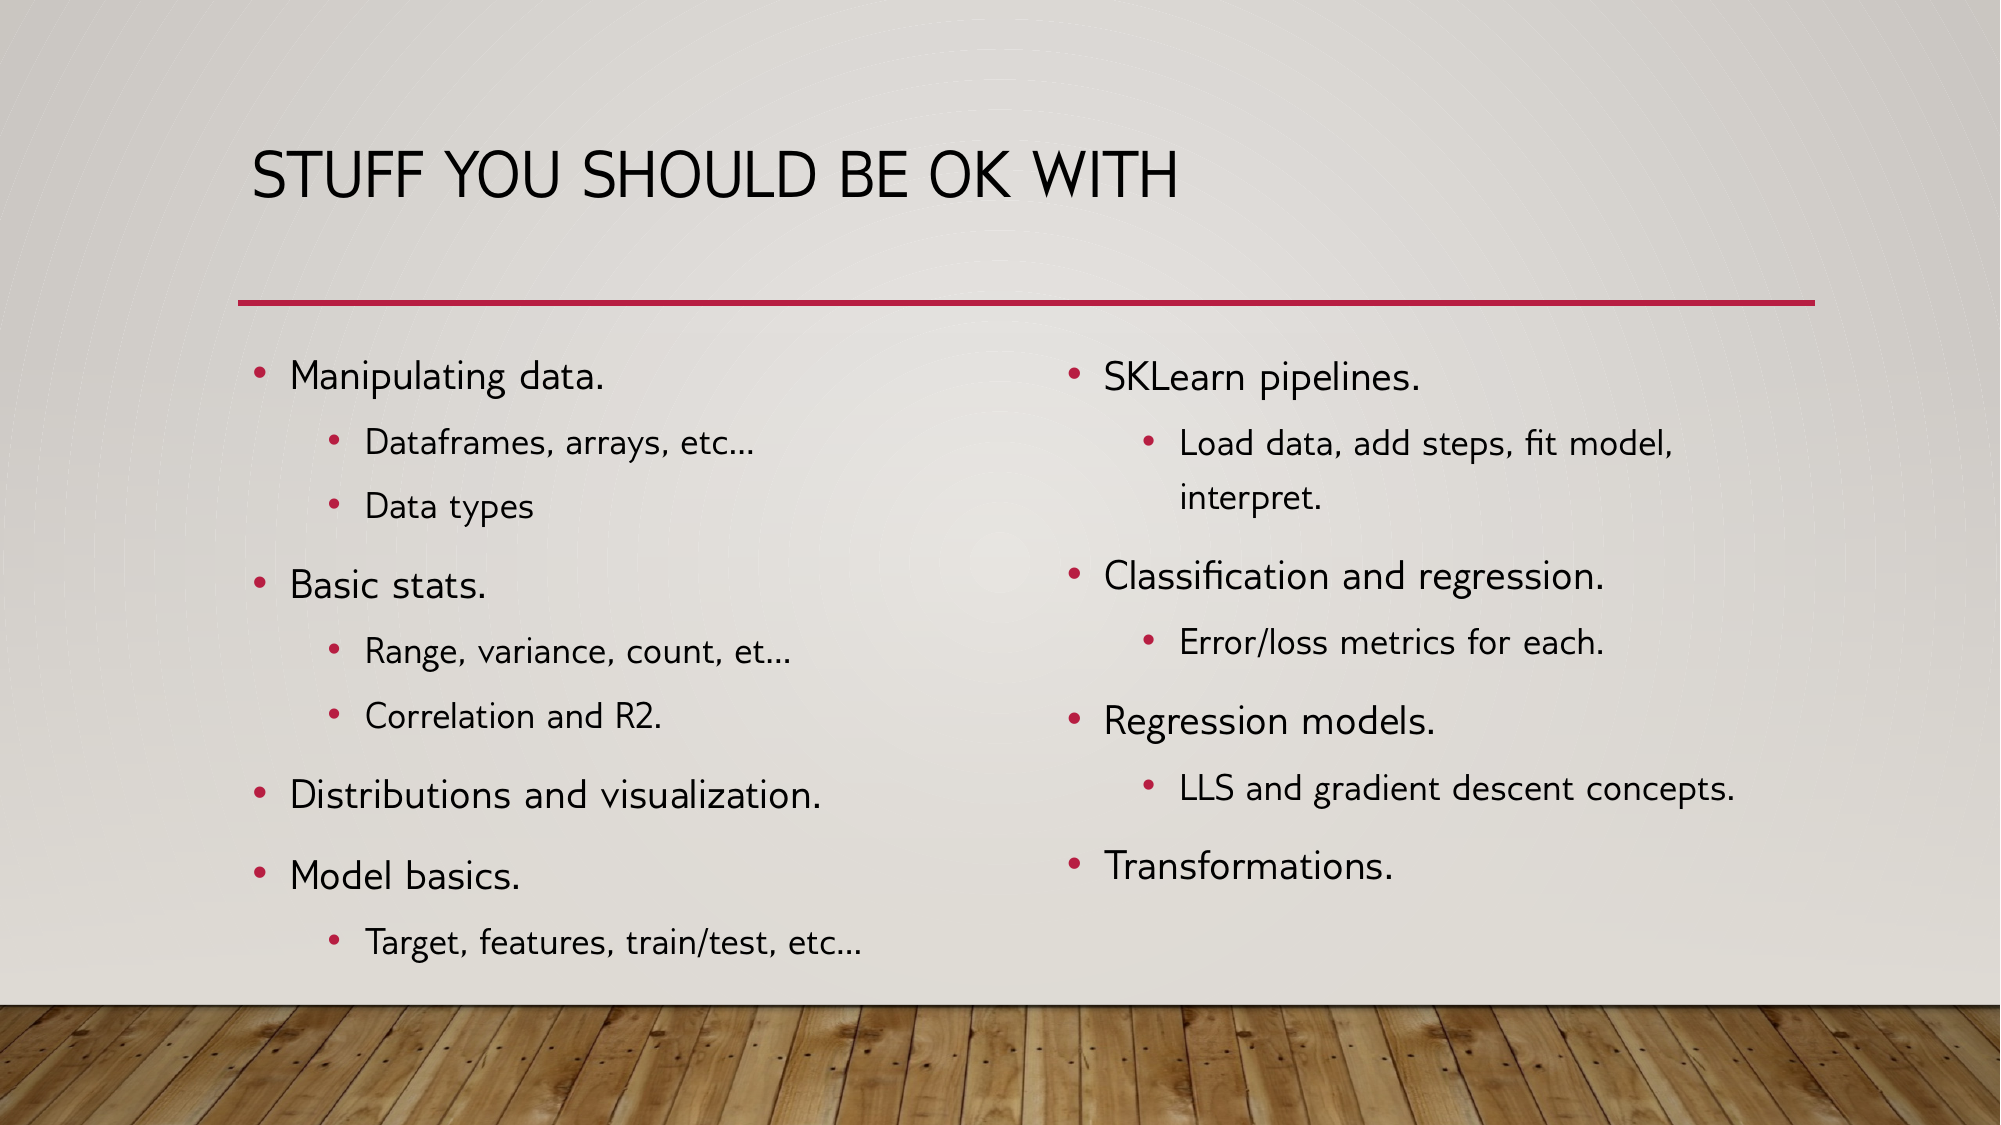

# Stuff you should be OK with
Manipulating data.
Dataframes, arrays, etc…
Data types
Basic stats.
Range, variance, count, et…
Correlation and R2.
Distributions and visualization.
Model basics.
Target, features, train/test, etc…
SKLearn pipelines.
Load data, add steps, fit model, interpret.
Classification and regression.
Error/loss metrics for each.
Regression models.
LLS and gradient descent concepts.
Transformations.